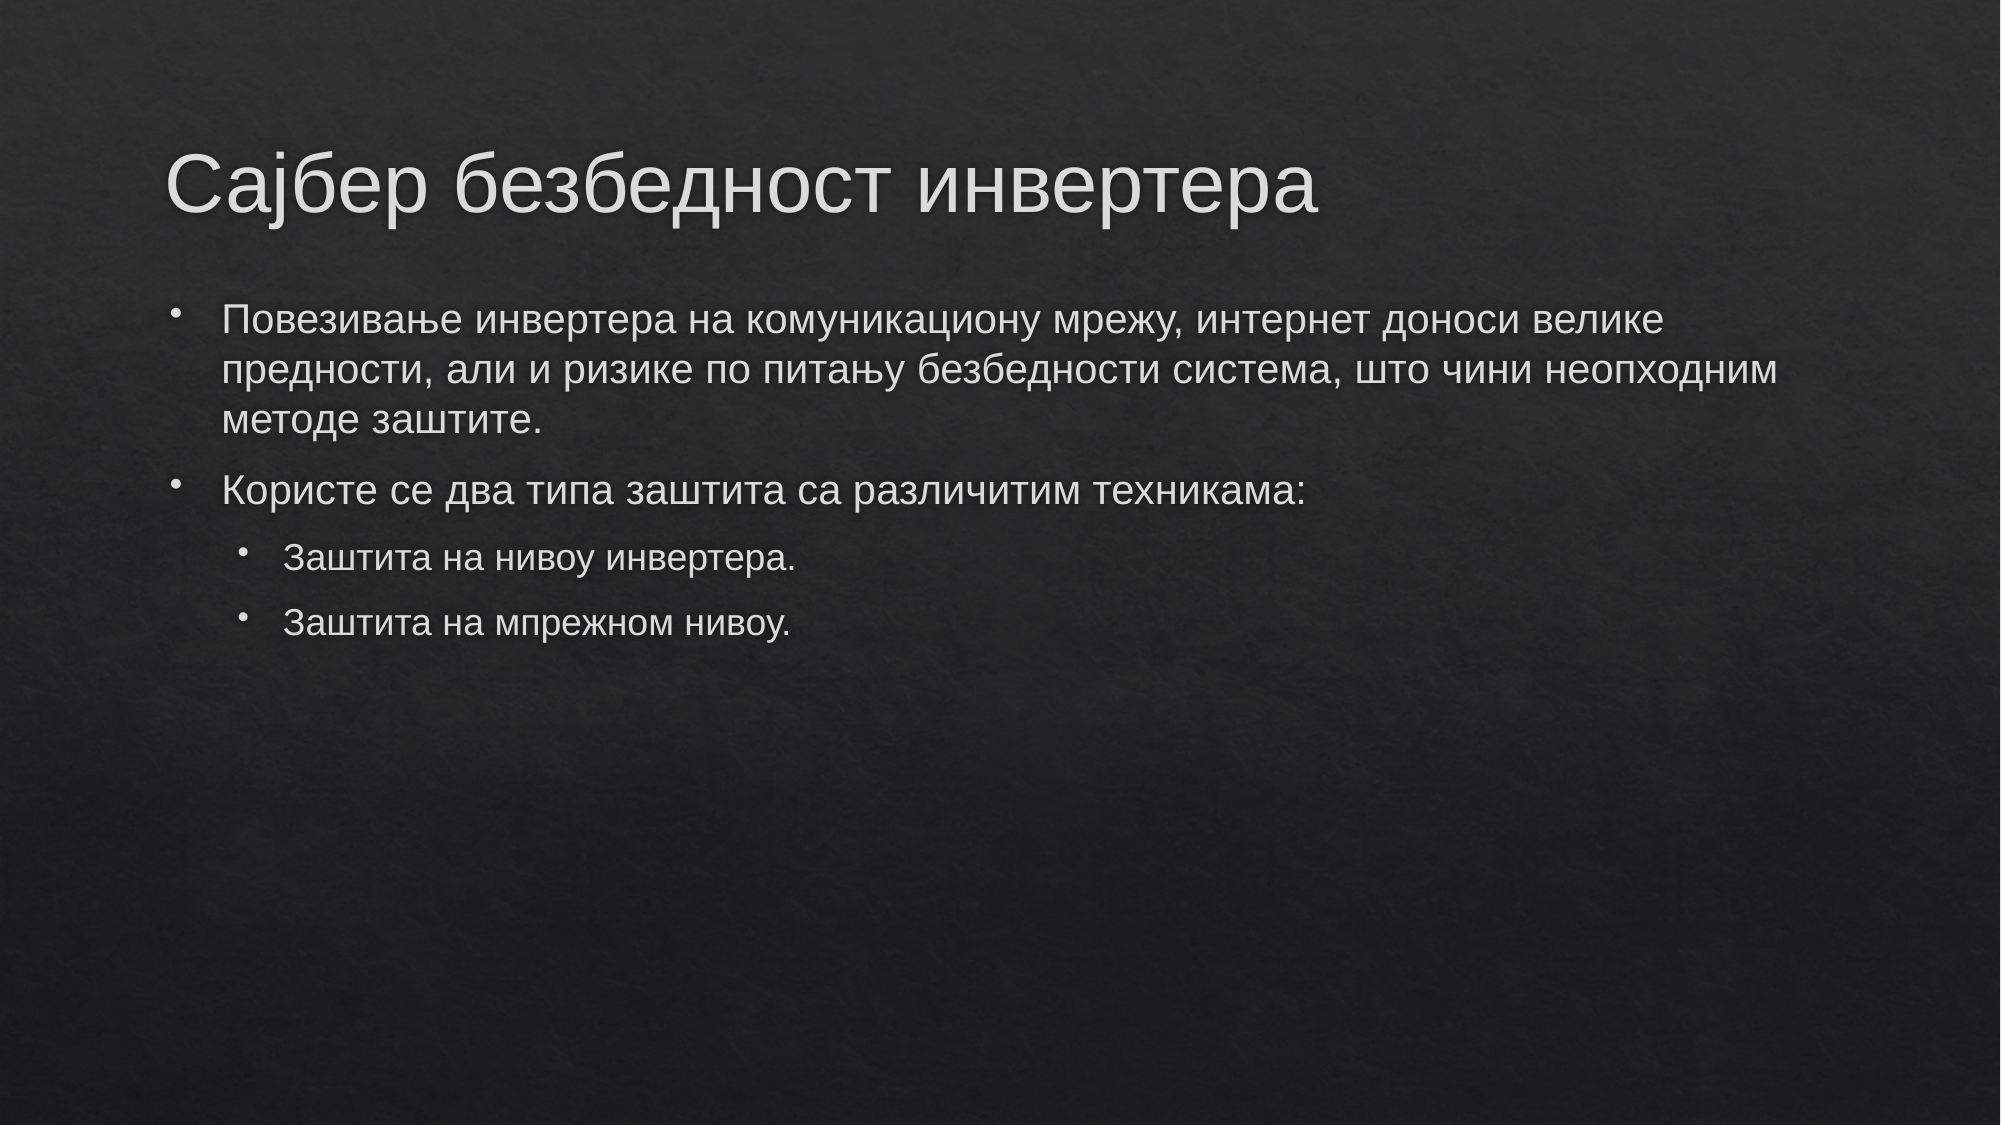

# Сајбер безбедност инвертера
Повезивање инвертера на комуникациону мрежу, интернет доноси велике предности, али и ризике по питању безбедности система, што чини неопходним методе заштите.
Користе се два типа заштита са различитим техникама:
Заштита на нивоу инвертера.
Заштита на мпрежном нивоу.